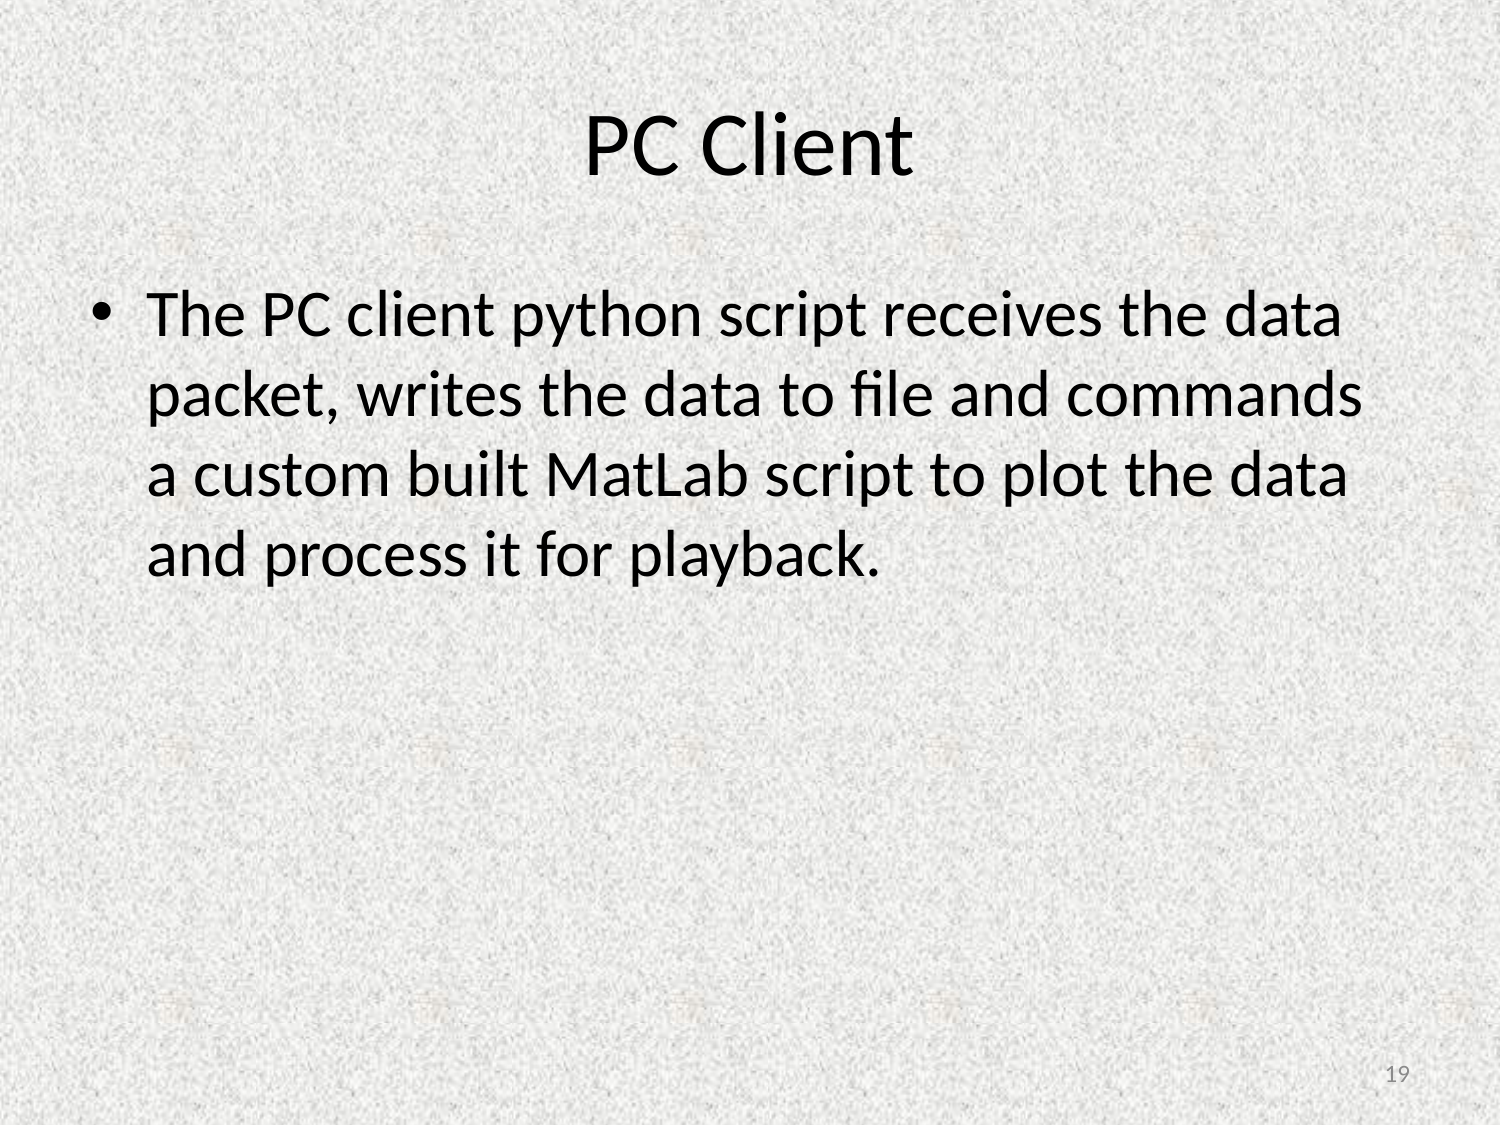

# PC Client
The PC client python script receives the data packet, writes the data to file and commands a custom built MatLab script to plot the data and process it for playback.
19